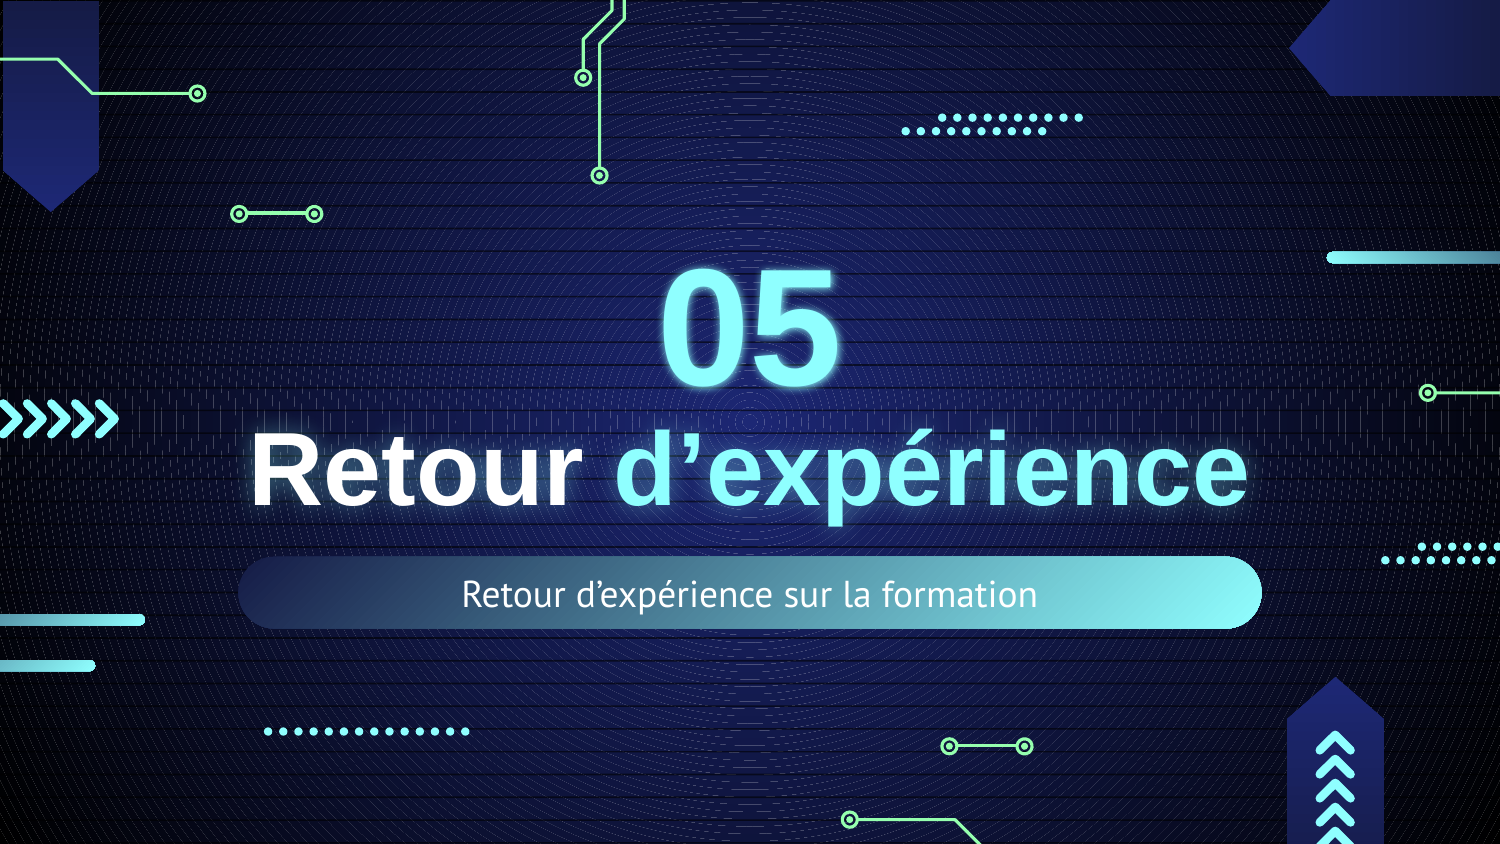

05
# Retour d’expérience

Retour d’expérience sur la formation